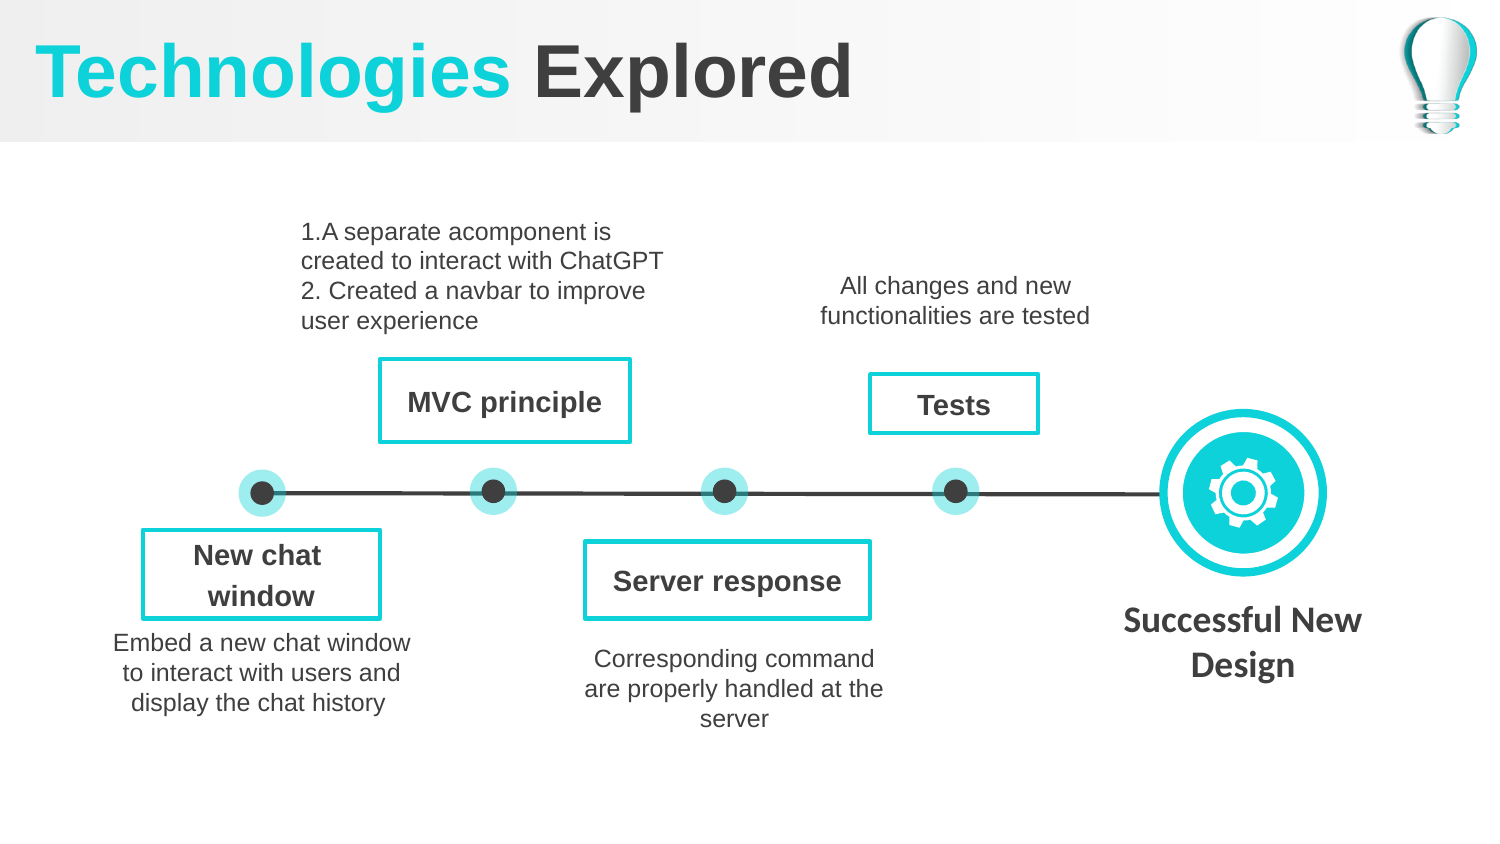

# Technologies Explored
1.A separate acomponent is created to interact with ChatGPT
2. Created a navbar to improve user experience
All changes and new functionalities are tested
MVC principle
Tests

New chat
window
Server response
Successful New Design
Embed a new chat window to interact with users and display the chat history
Corresponding command are properly handled at the server